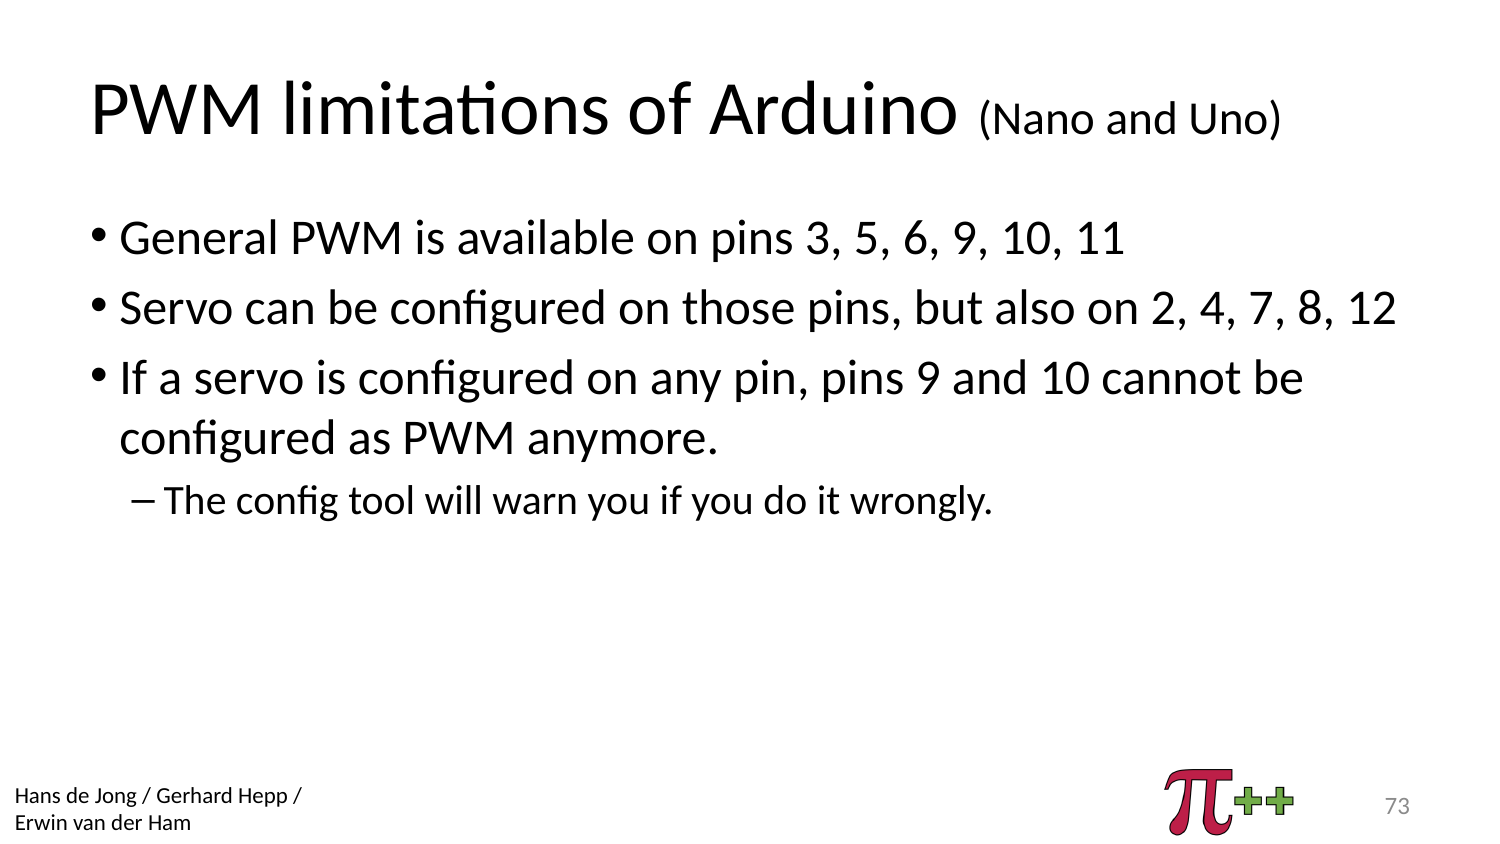

# PWM limitations of Arduino (Nano and Uno)
General PWM is available on pins 3, 5, 6, 9, 10, 11
Servo can be configured on those pins, but also on 2, 4, 7, 8, 12
If a servo is configured on any pin, pins 9 and 10 cannot be configured as PWM anymore.
The config tool will warn you if you do it wrongly.
73